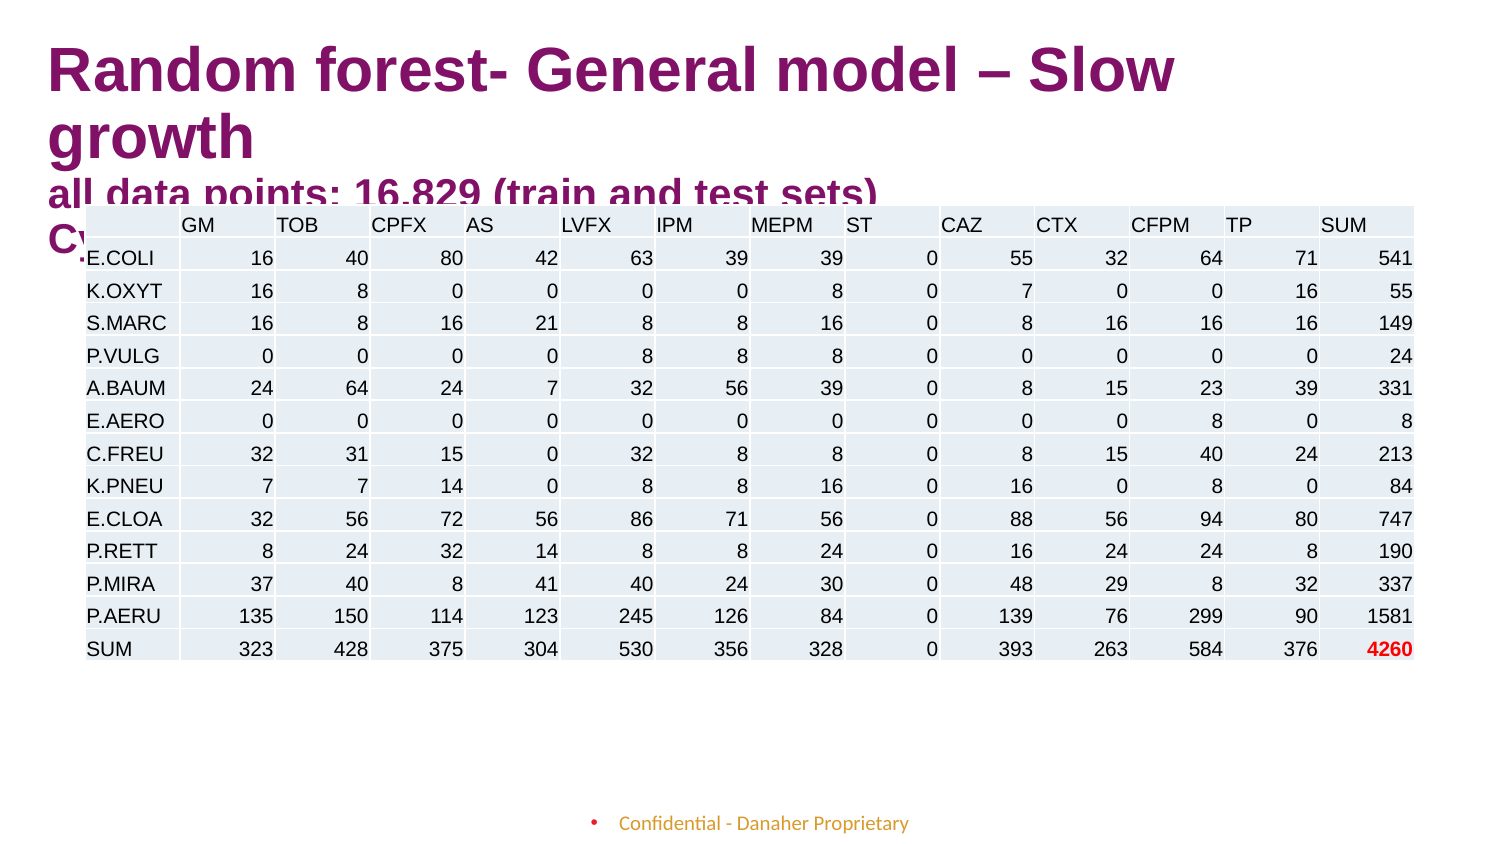

Random forest- General model – Slow growth
all data points: 16,829 (train and test sets)
Cycles: 11
|  | GM | TOB | CPFX | AS | LVFX | IPM | MEPM | ST | CAZ | CTX | CFPM | TP | SUM |
| --- | --- | --- | --- | --- | --- | --- | --- | --- | --- | --- | --- | --- | --- |
| E.COLI | 16 | 40 | 80 | 42 | 63 | 39 | 39 | 0 | 55 | 32 | 64 | 71 | 541 |
| K.OXYT | 16 | 8 | 0 | 0 | 0 | 0 | 8 | 0 | 7 | 0 | 0 | 16 | 55 |
| S.MARC | 16 | 8 | 16 | 21 | 8 | 8 | 16 | 0 | 8 | 16 | 16 | 16 | 149 |
| P.VULG | 0 | 0 | 0 | 0 | 8 | 8 | 8 | 0 | 0 | 0 | 0 | 0 | 24 |
| A.BAUM | 24 | 64 | 24 | 7 | 32 | 56 | 39 | 0 | 8 | 15 | 23 | 39 | 331 |
| E.AERO | 0 | 0 | 0 | 0 | 0 | 0 | 0 | 0 | 0 | 0 | 8 | 0 | 8 |
| C.FREU | 32 | 31 | 15 | 0 | 32 | 8 | 8 | 0 | 8 | 15 | 40 | 24 | 213 |
| K.PNEU | 7 | 7 | 14 | 0 | 8 | 8 | 16 | 0 | 16 | 0 | 8 | 0 | 84 |
| E.CLOA | 32 | 56 | 72 | 56 | 86 | 71 | 56 | 0 | 88 | 56 | 94 | 80 | 747 |
| P.RETT | 8 | 24 | 32 | 14 | 8 | 8 | 24 | 0 | 16 | 24 | 24 | 8 | 190 |
| P.MIRA | 37 | 40 | 8 | 41 | 40 | 24 | 30 | 0 | 48 | 29 | 8 | 32 | 337 |
| P.AERU | 135 | 150 | 114 | 123 | 245 | 126 | 84 | 0 | 139 | 76 | 299 | 90 | 1581 |
| SUM | 323 | 428 | 375 | 304 | 530 | 356 | 328 | 0 | 393 | 263 | 584 | 376 | 4260 |
21